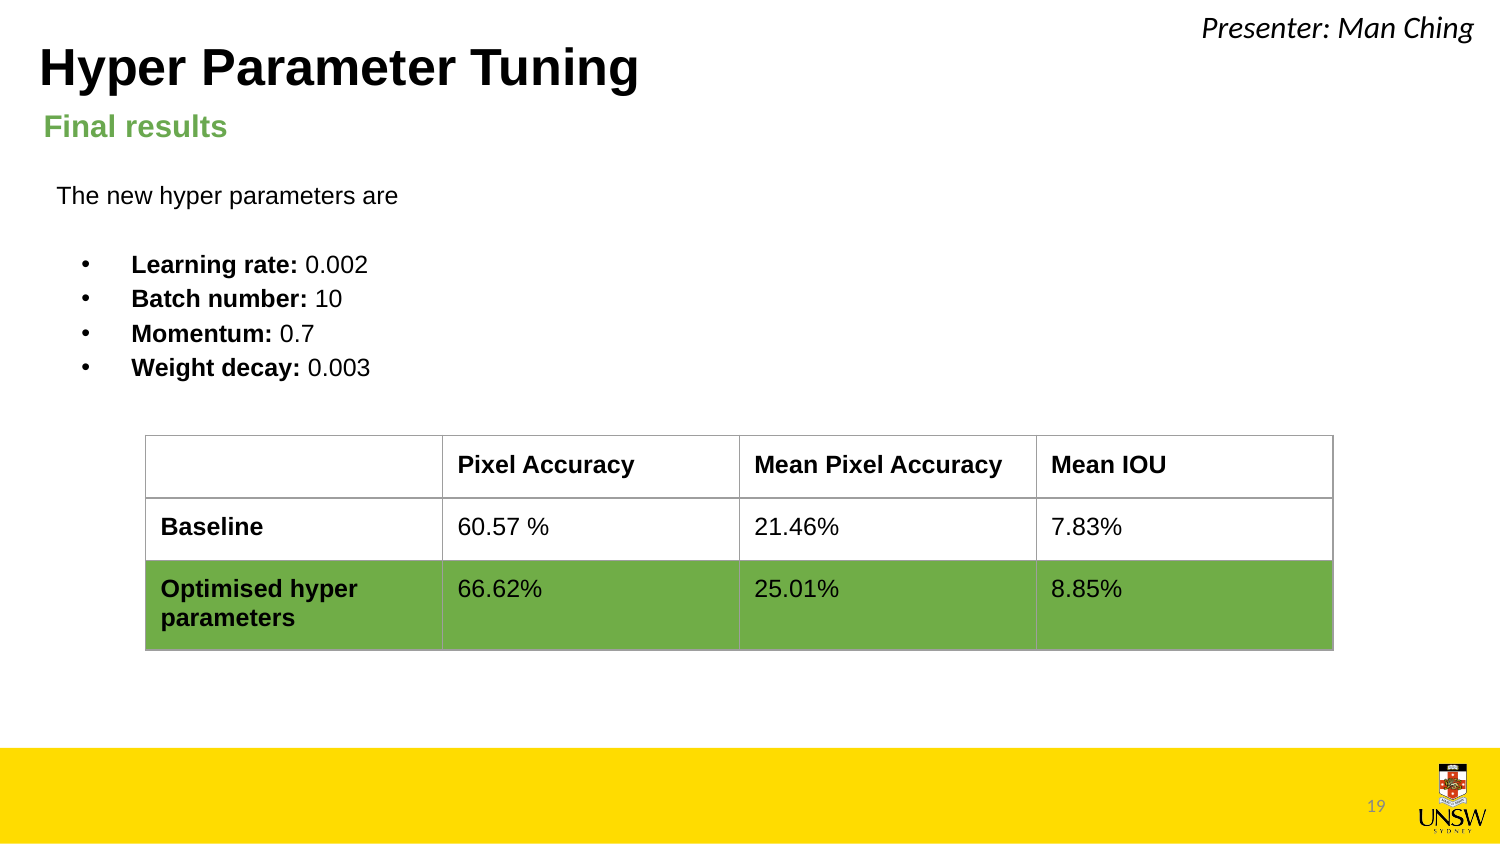

Presenter: Man Ching
# Hyper Parameter Tuning
Final results
The new hyper parameters are

Learning rate: 0.002
Batch number: 10
Momentum: 0.7
Weight decay: 0.003
|  | Pixel Accuracy | Mean Pixel Accuracy | Mean IOU |
| --- | --- | --- | --- |
| Baseline | 60.57 % | 21.46% | 7.83% |
| Optimised hyper parameters | 66.62% | 25.01% | 8.85% |
19